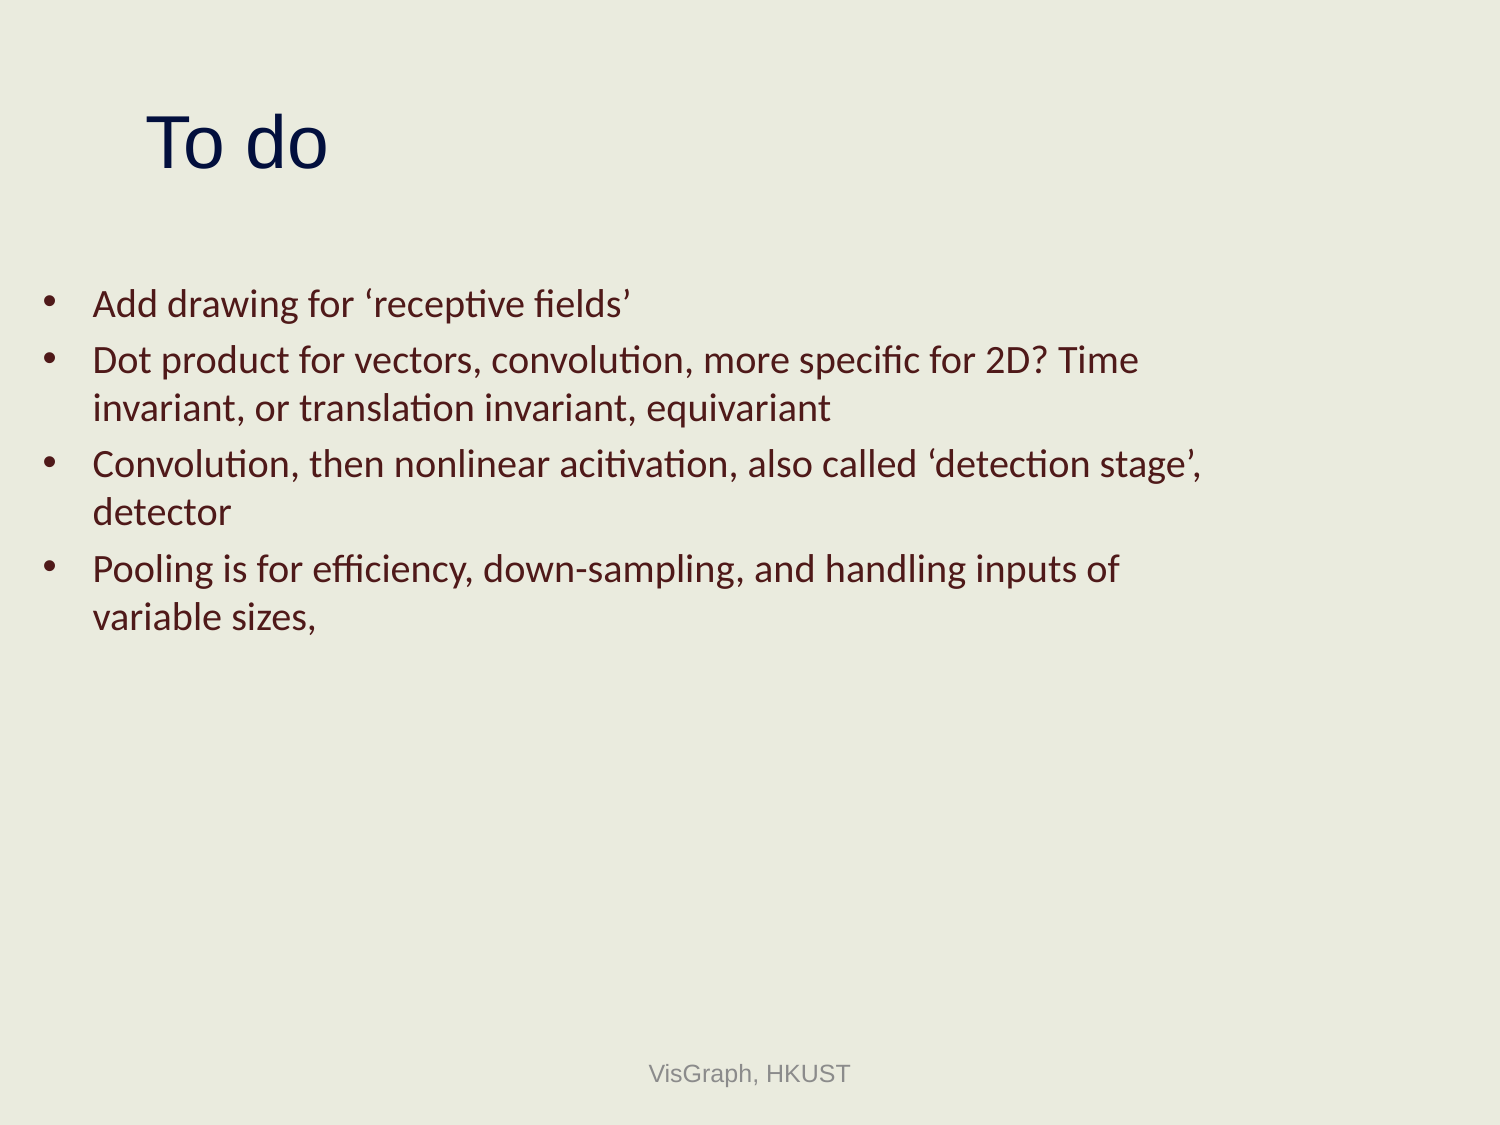

# To do

Add drawing for ‘receptive fields’
Dot product for vectors, convolution, more specific for 2D? Time invariant, or translation invariant, equivariant
Convolution, then nonlinear acitivation, also called ‘detection stage’, detector
Pooling is for efficiency, down-sampling, and handling inputs of variable sizes,

VisGraph, HKUST